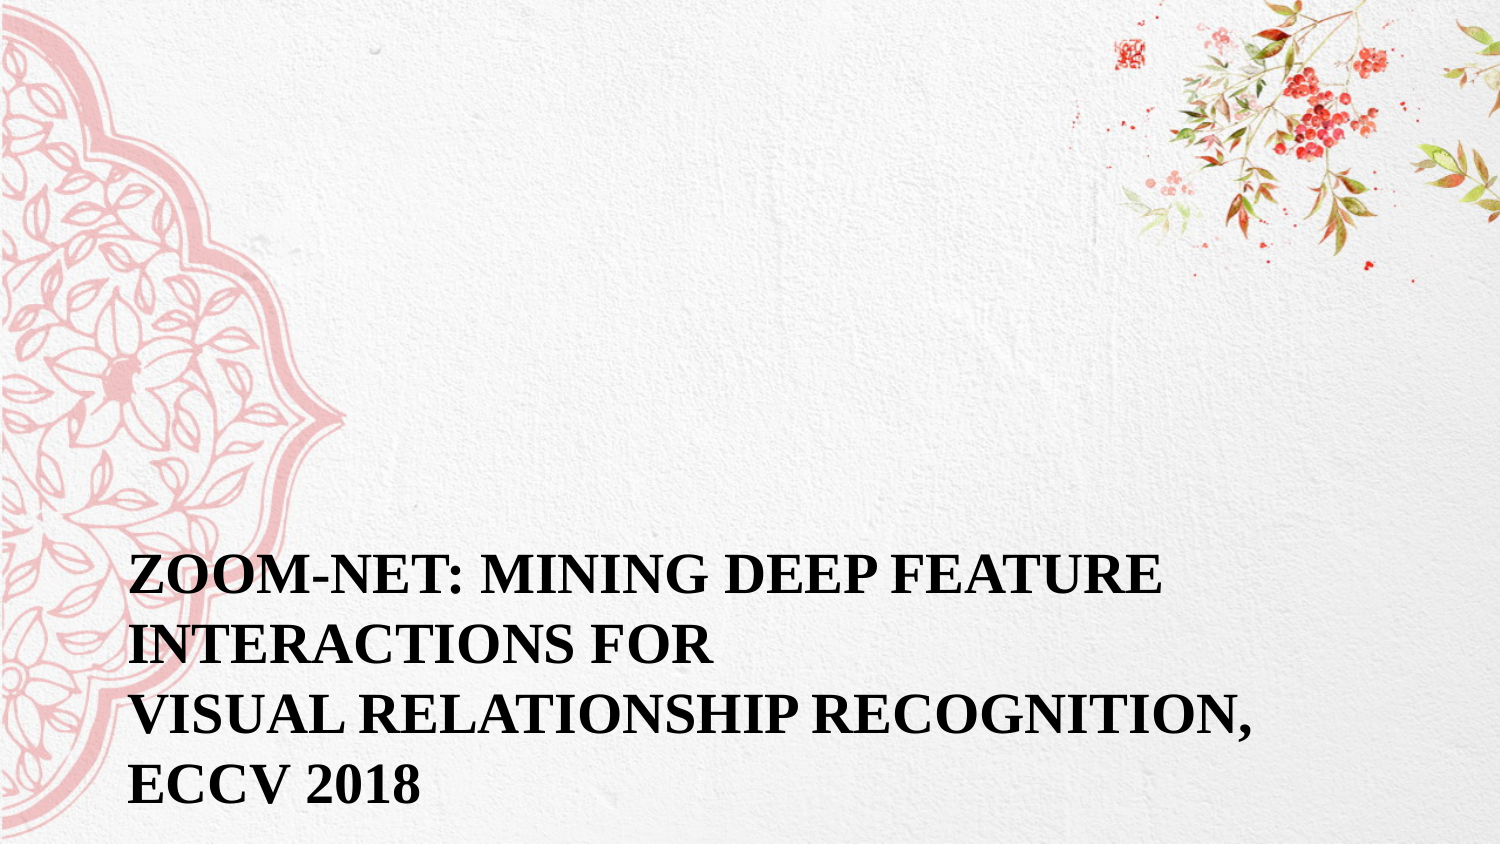

# Zoom-Net: Mining Deep Feature Interactions for Visual Relationship Recognition, ECCV 2018